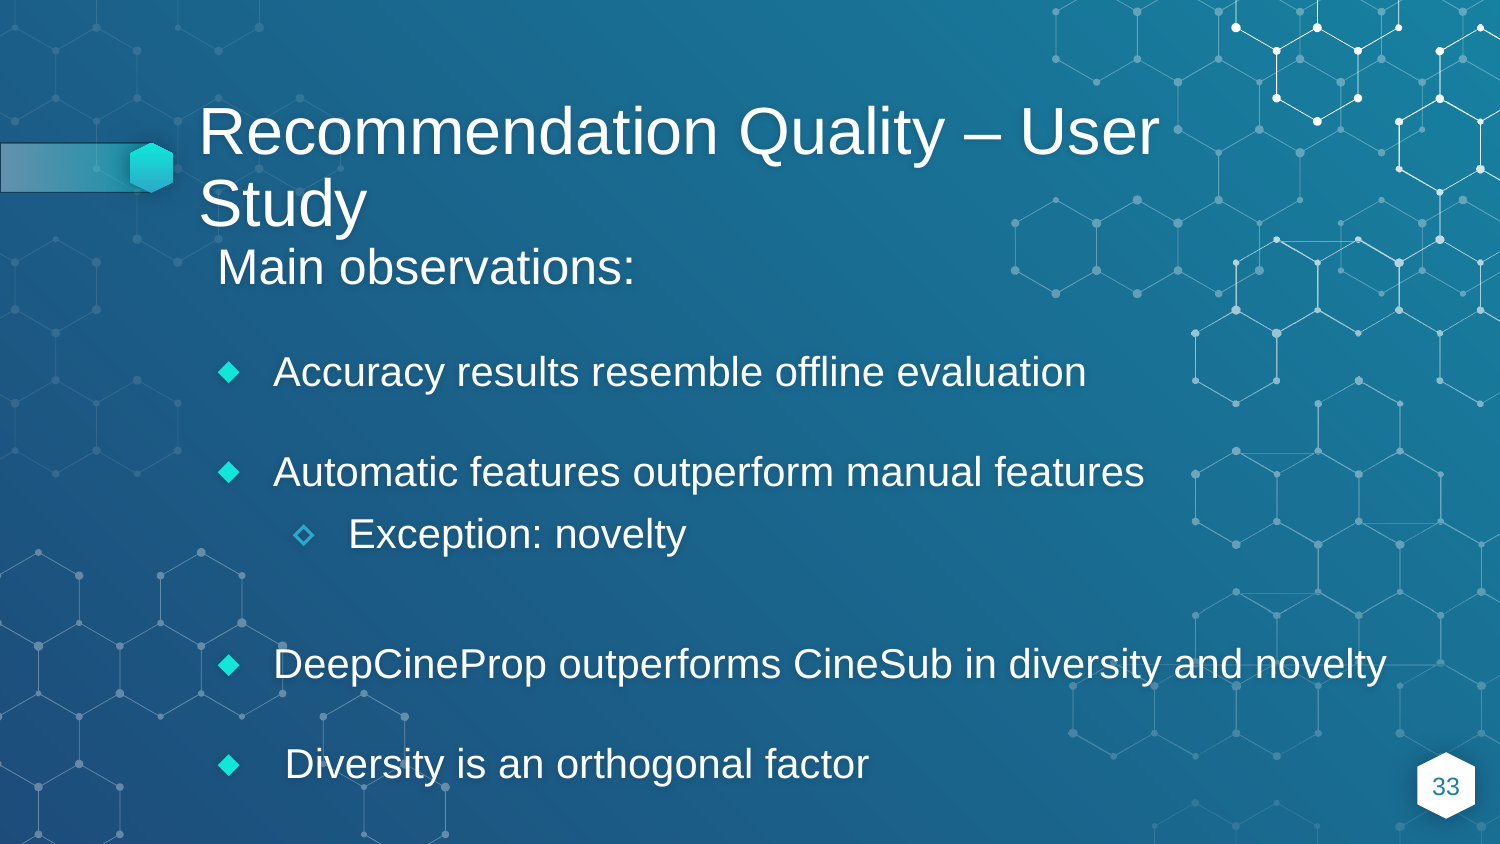

# Recommendation Quality – User Study
Main observations:

Accuracy results resemble offline evaluation
Automatic features outperform manual features
Exception: novelty

DeepCineProp outperforms CineSub in diversity and novelty

 Diversity is an orthogonal factor

33